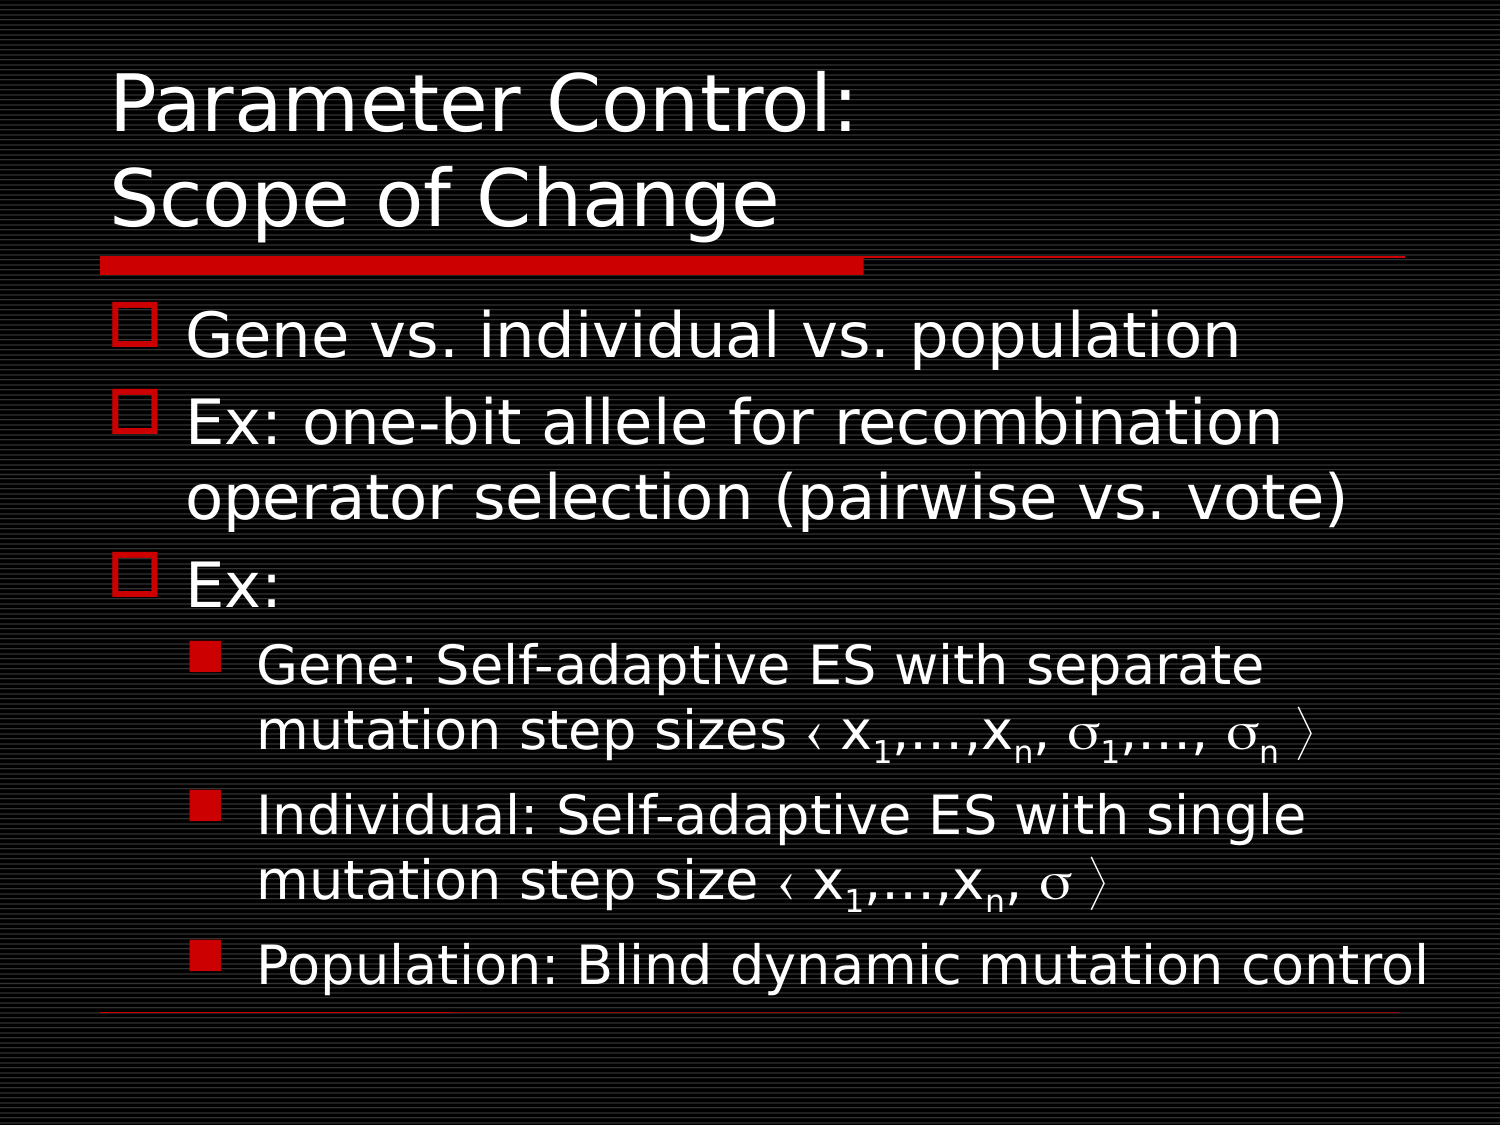

# Parameter Control: Scope of Change
Gene vs. individual vs. population
Ex: one-bit allele for recombination operator selection (pairwise vs. vote)
Ex:
Gene: Self-adaptive ES with separate mutation step sizes 〈 x1,…,xn, σ1,…, σn 〉
Individual: Self-adaptive ES with single mutation step size 〈 x1,…,xn, σ 〉
Population: Blind dynamic mutation control